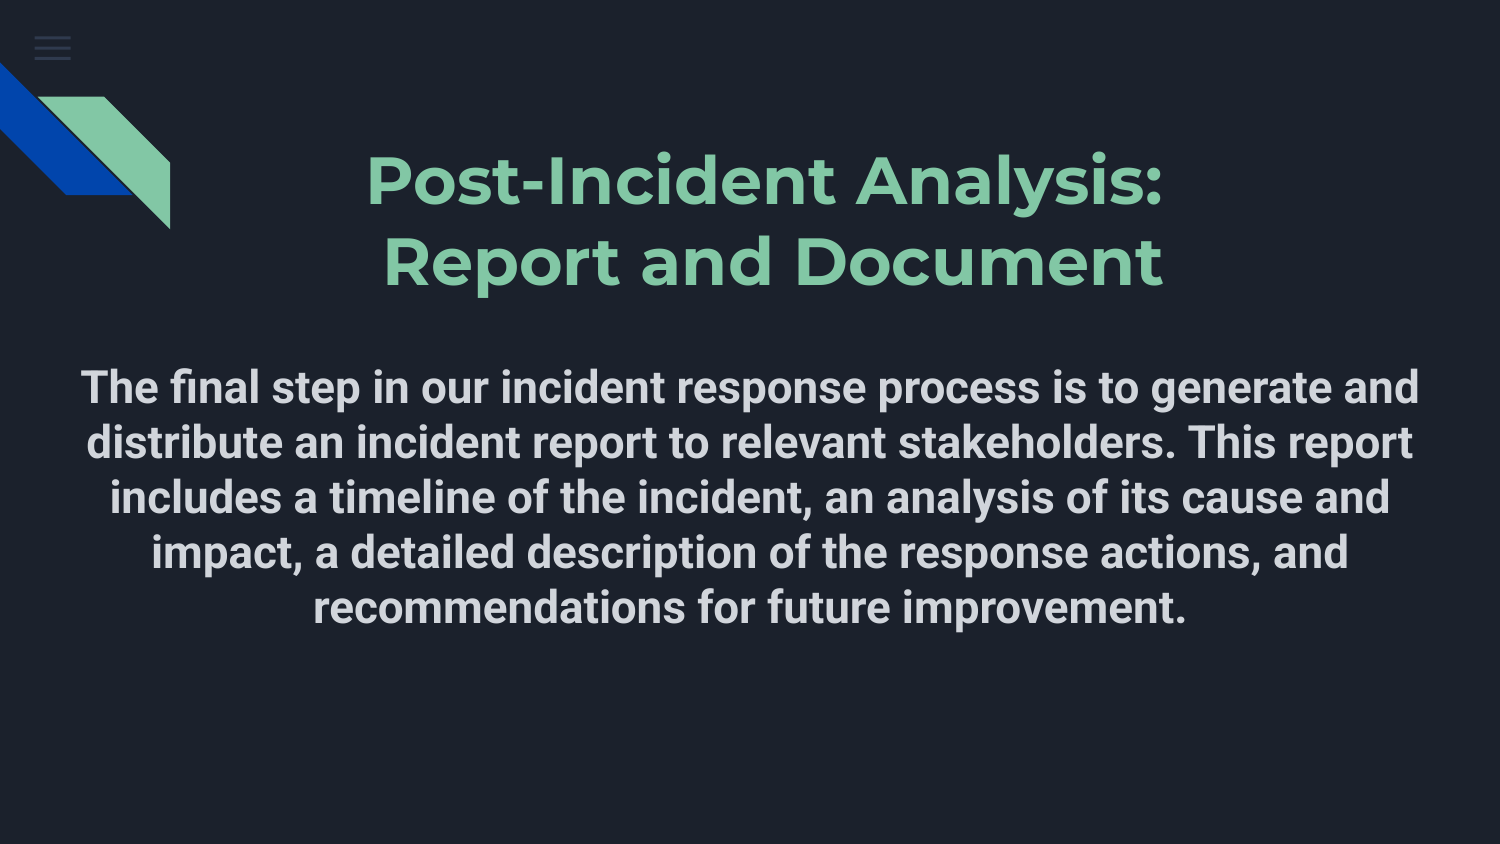

# Post-Incident Analysis:
Report and Document
The final step in our incident response process is to generate and distribute an incident report to relevant stakeholders. This report includes a timeline of the incident, an analysis of its cause and impact, a detailed description of the response actions, and recommendations for future improvement.